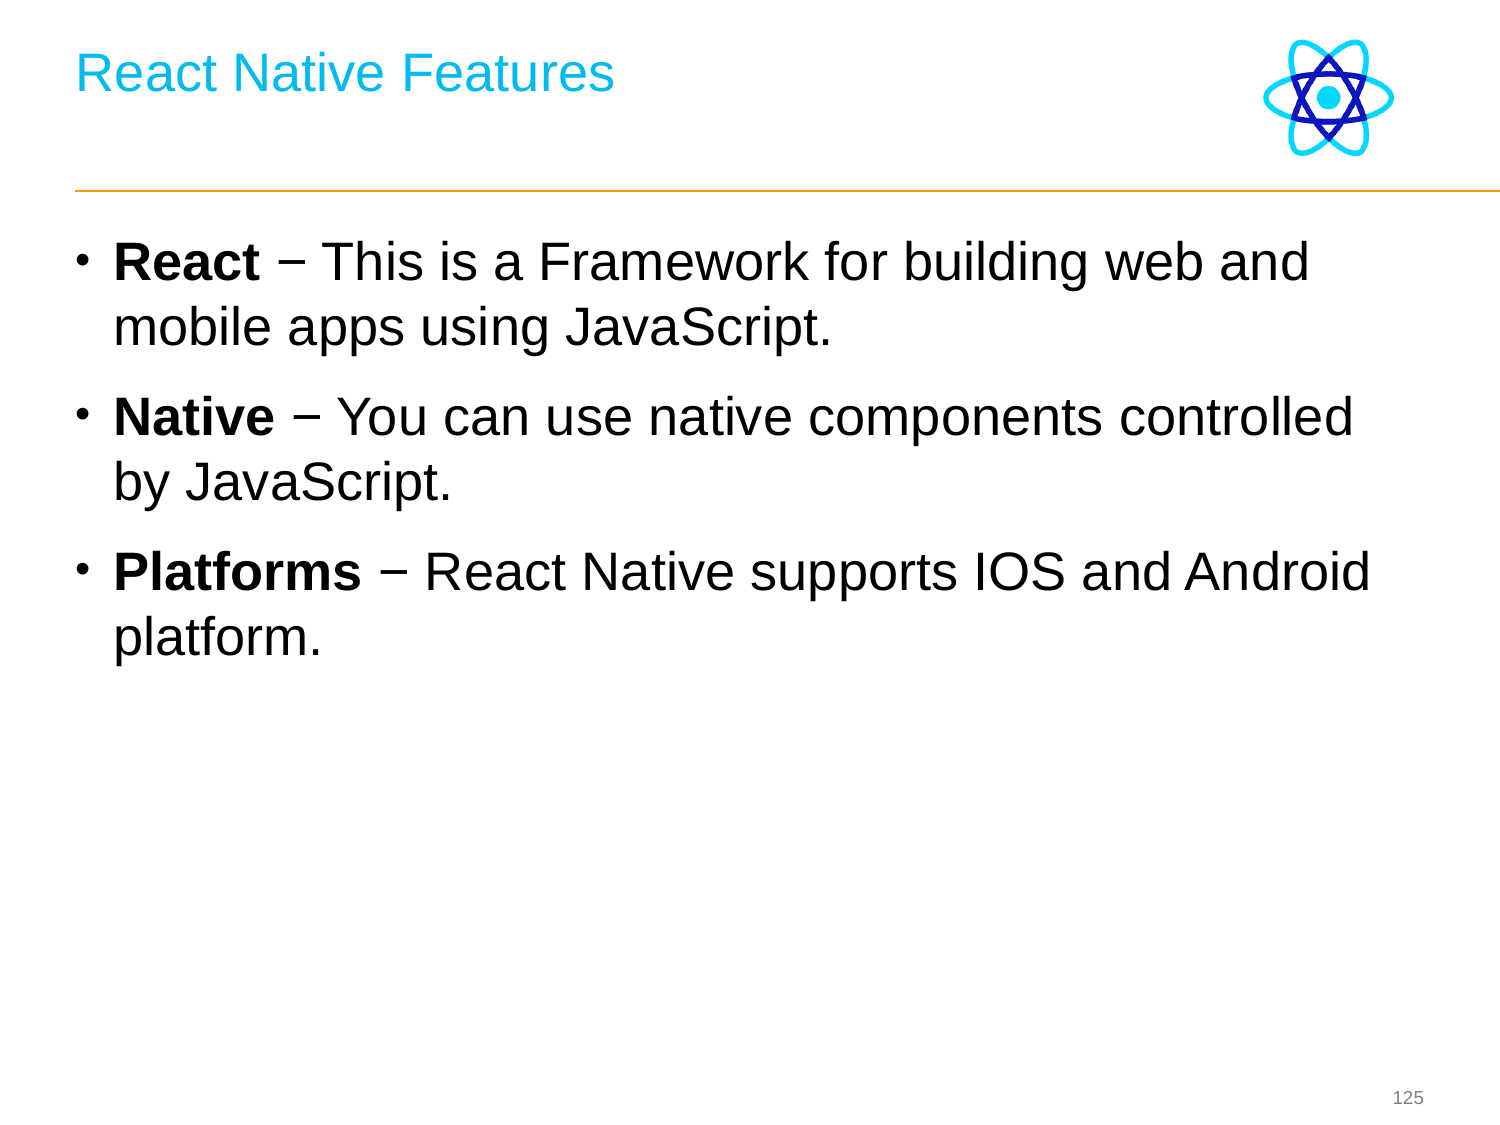

# React Native Features
React − This is a Framework for building web and mobile apps using JavaScript.
Native − You can use native components controlled by JavaScript.
Platforms − React Native supports IOS and Android platform.